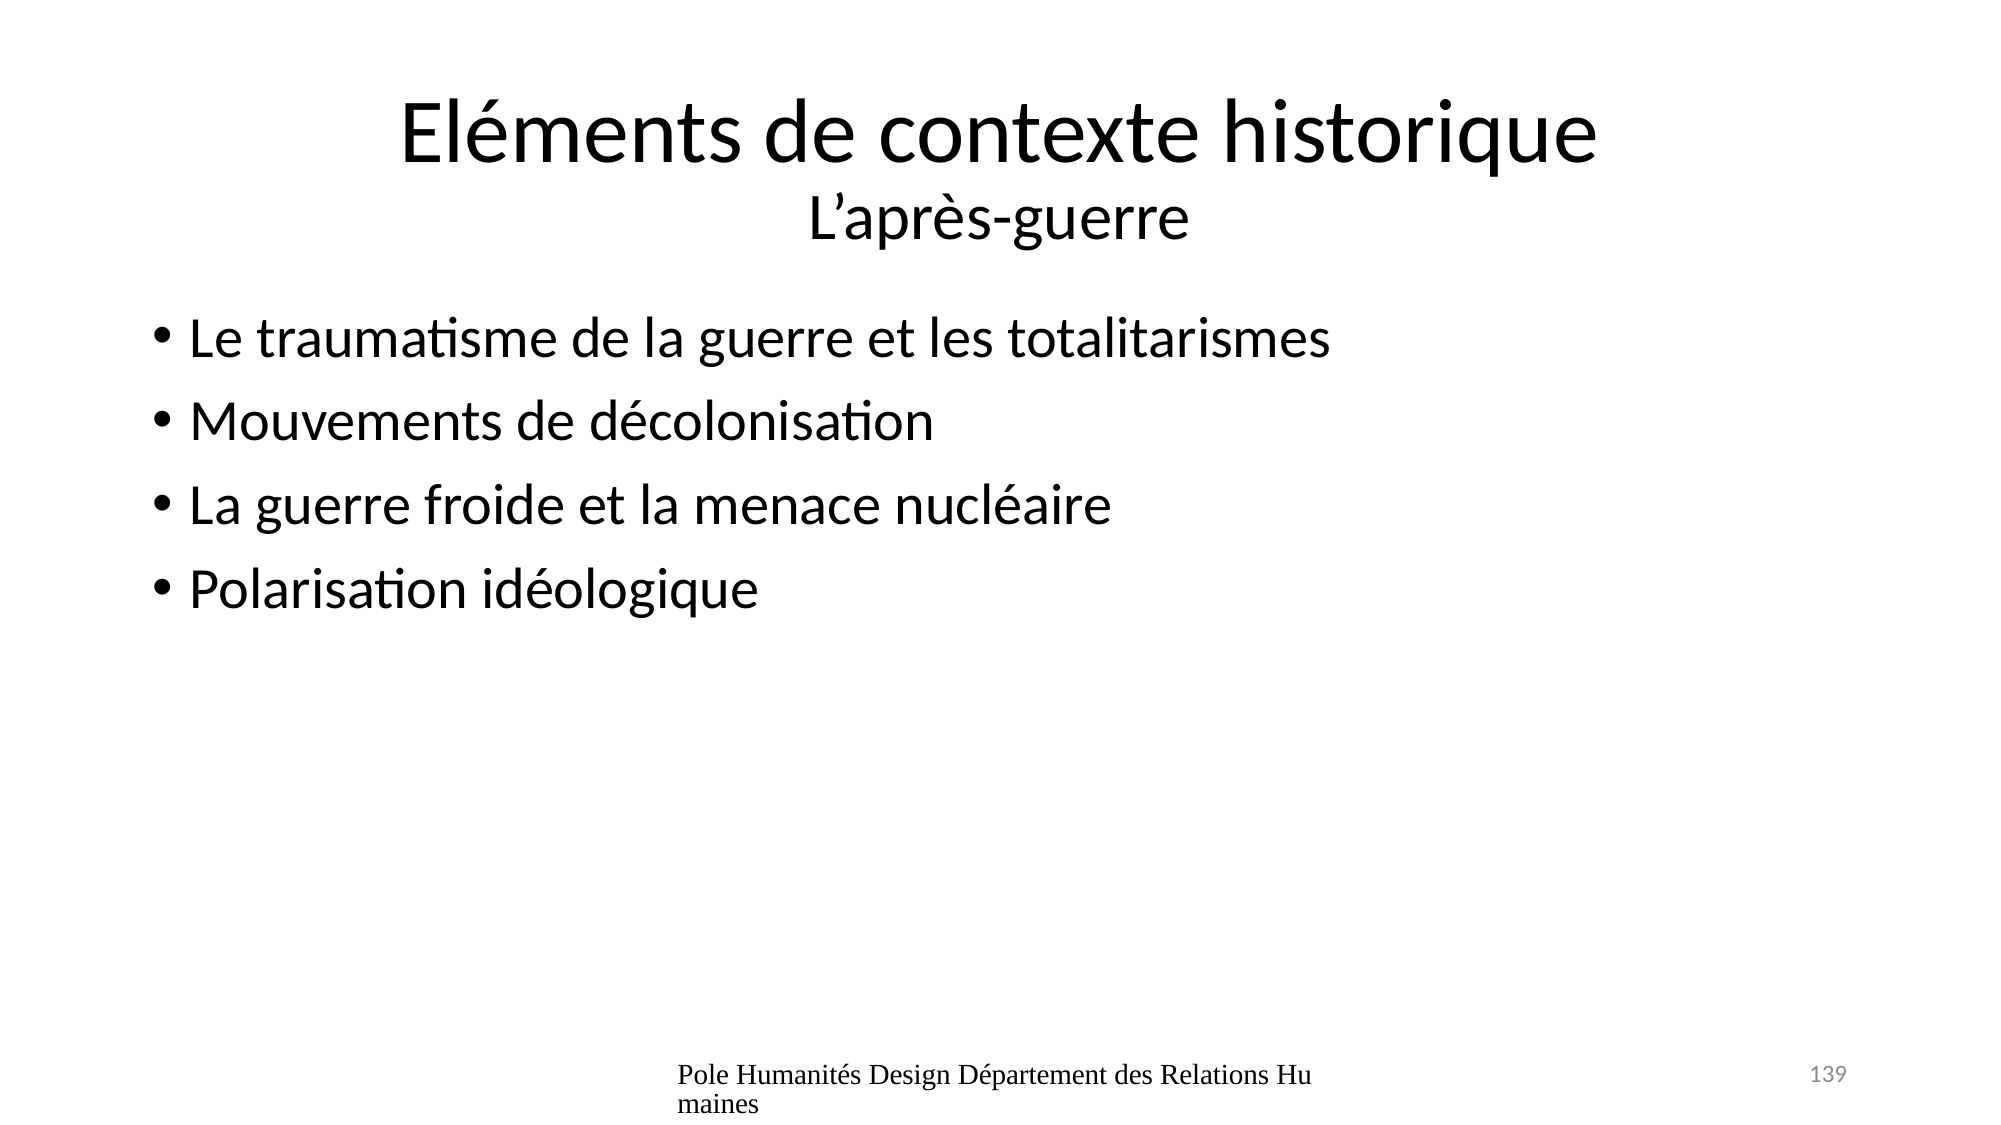

# Eléments de contexte historique L’après-guerre
Le traumatisme de la guerre et les totalitarismes
Mouvements de décolonisation
La guerre froide et la menace nucléaire
Polarisation idéologique

Pole Humanités Design Département des Relations Humaines
139